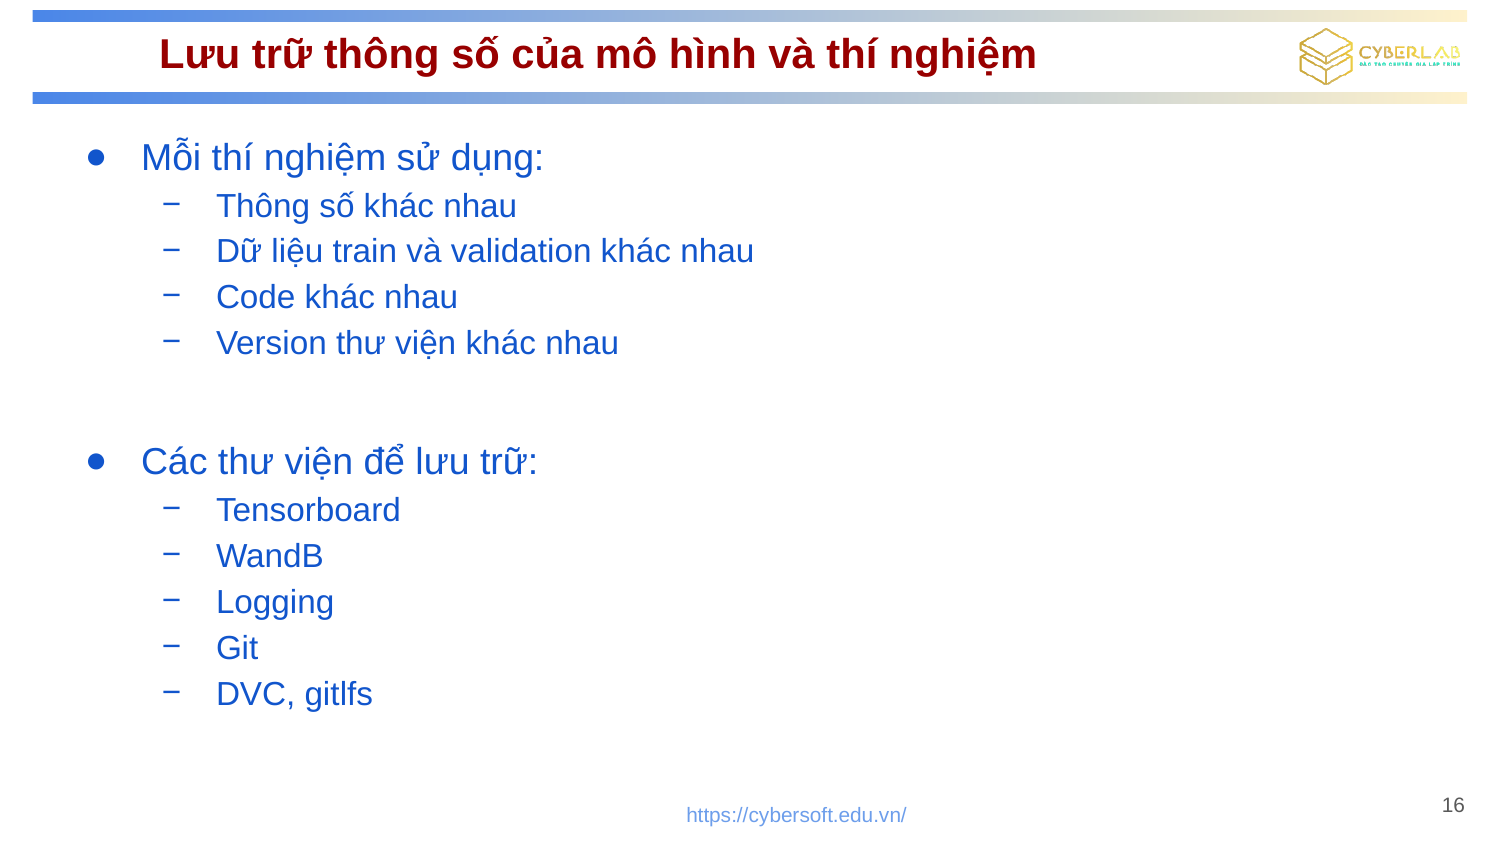

# Lưu trữ thông số của mô hình và thí nghiệm
Mỗi thí nghiệm sử dụng:
Thông số khác nhau
Dữ liệu train và validation khác nhau
Code khác nhau
Version thư viện khác nhau

Các thư viện để lưu trữ:
Tensorboard
WandB
Logging
Git
DVC, gitlfs
16